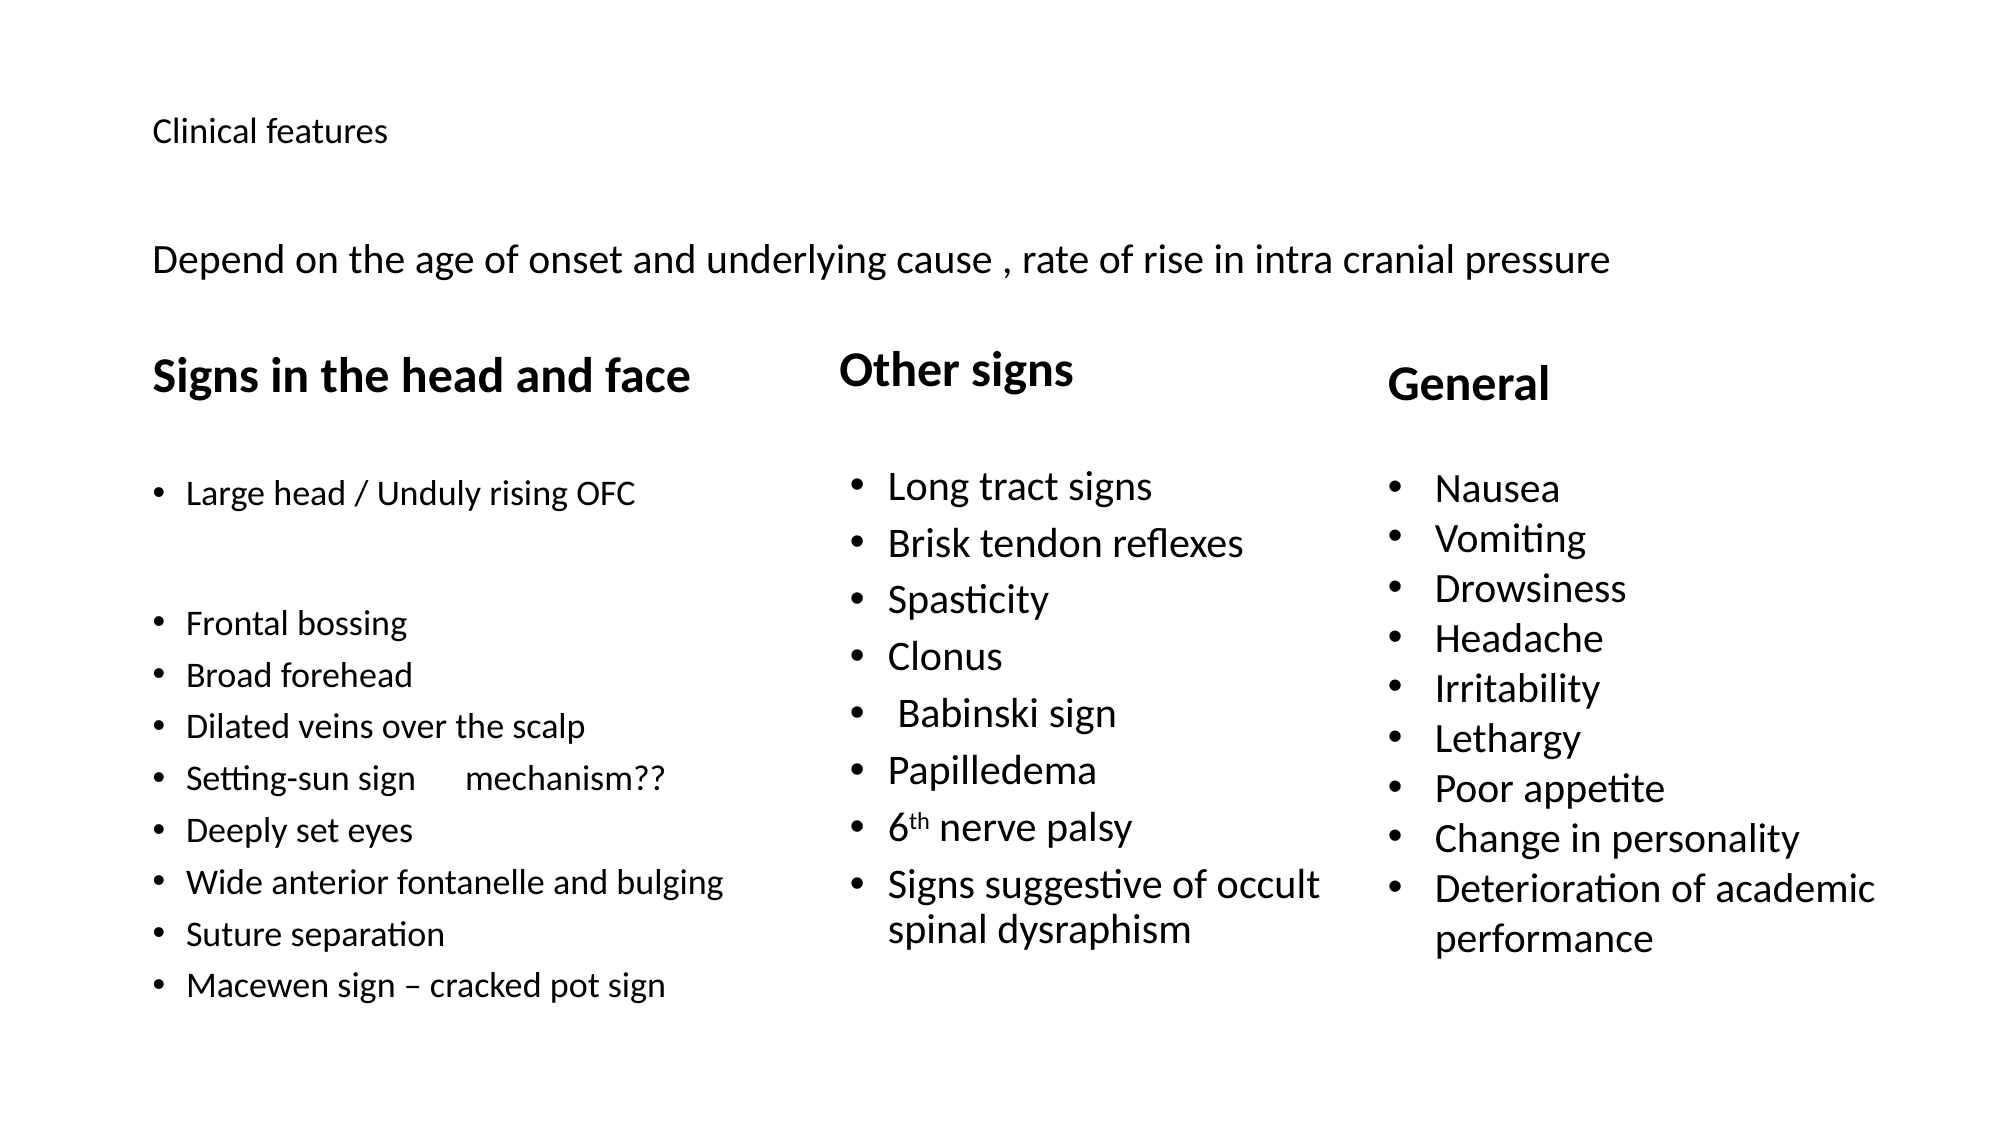

# Clinical features
Depend on the age of onset and underlying cause , rate of rise in intra cranial pressure

Other signs
Signs in the head and face
General

Large head / Unduly rising OFC
Frontal bossing
Broad forehead
Dilated veins over the scalp
Setting-sun sign 	mechanism??
Deeply set eyes
Wide anterior fontanelle and bulging
Suture separation
Macewen sign – cracked pot sign
Nausea
Vomiting
Drowsiness
Headache
Irritability
Lethargy
Poor appetite
Change in personality
Deterioration of academic performance
Long tract signs
Brisk tendon reflexes
Spasticity
Clonus
 Babinski sign
Papilledema
6th nerve palsy
Signs suggestive of occult spinal dysraphism